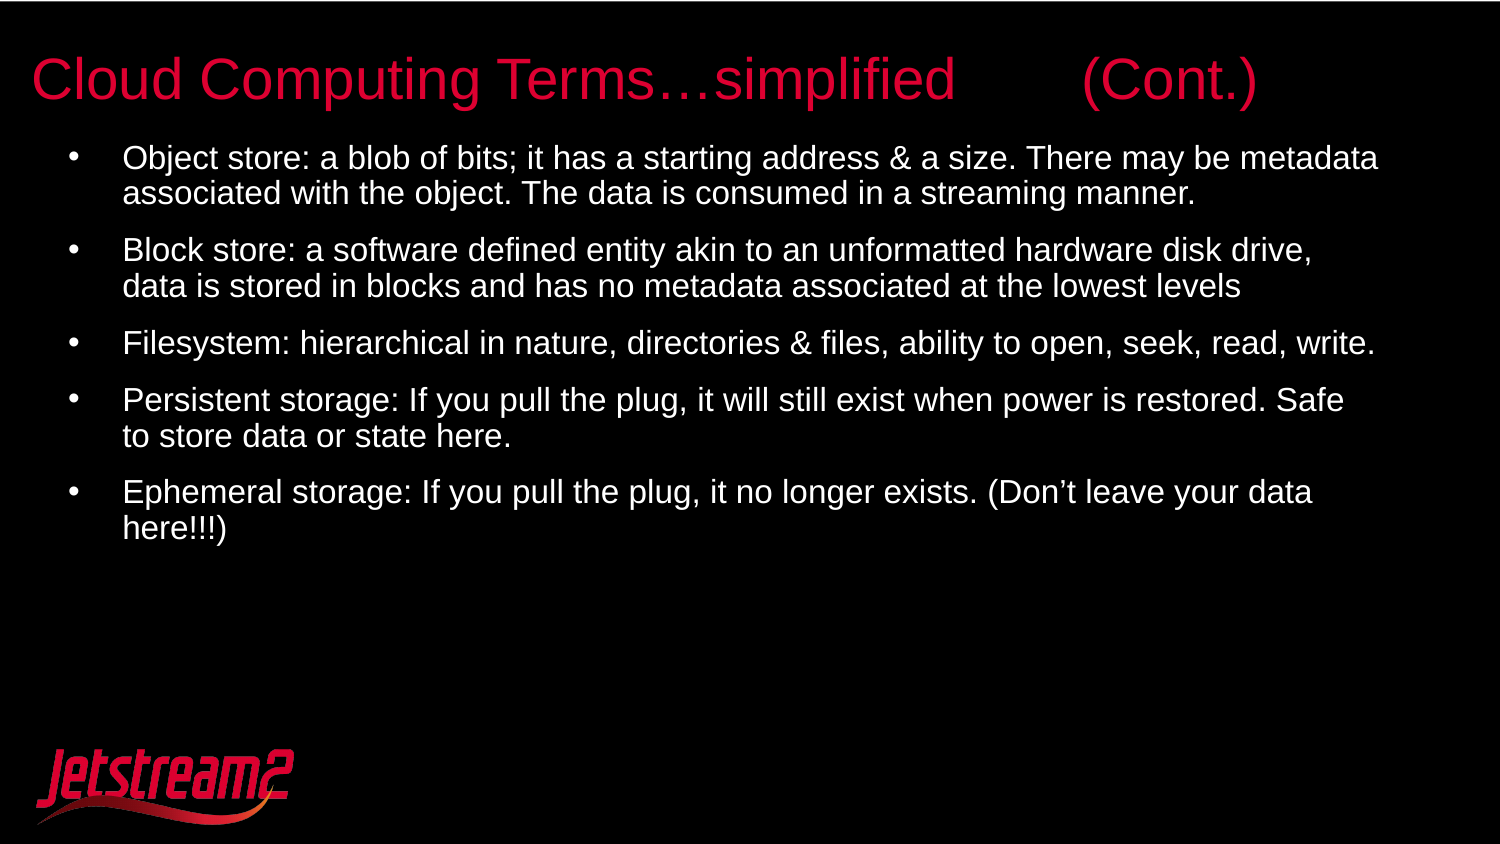

# Cloud Computing Terms…simplified	(Cont.)
Object store: a blob of bits; it has a starting address & a size. There may be metadata associated with the object. The data is consumed in a streaming manner.
Block store: a software defined entity akin to an unformatted hardware disk drive, data is stored in blocks and has no metadata associated at the lowest levels
Filesystem: hierarchical in nature, directories & files, ability to open, seek, read, write.
Persistent storage: If you pull the plug, it will still exist when power is restored. Safe to store data or state here.
Ephemeral storage: If you pull the plug, it no longer exists. (Don’t leave your data here!!!)